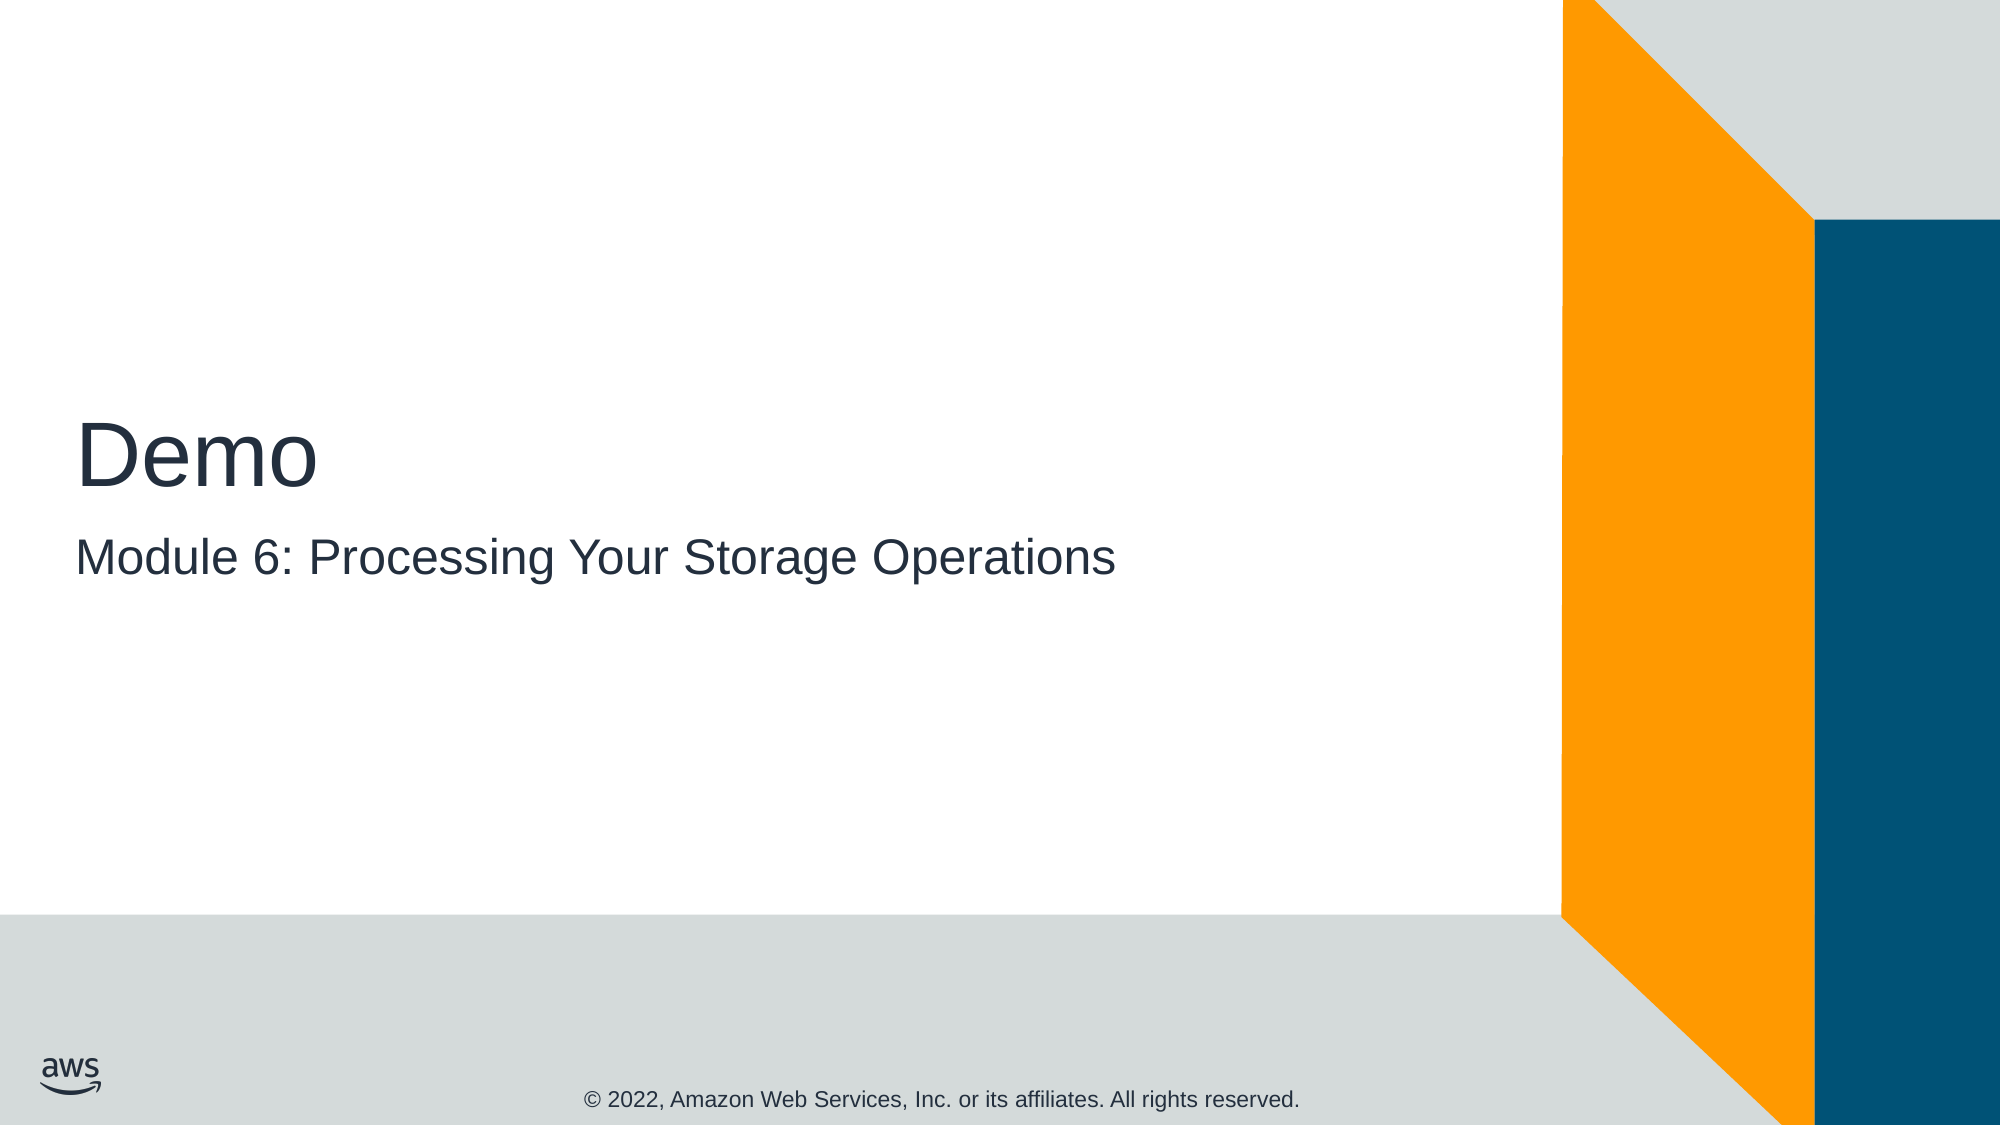

# Demo
Module 6: Processing Your Storage Operations